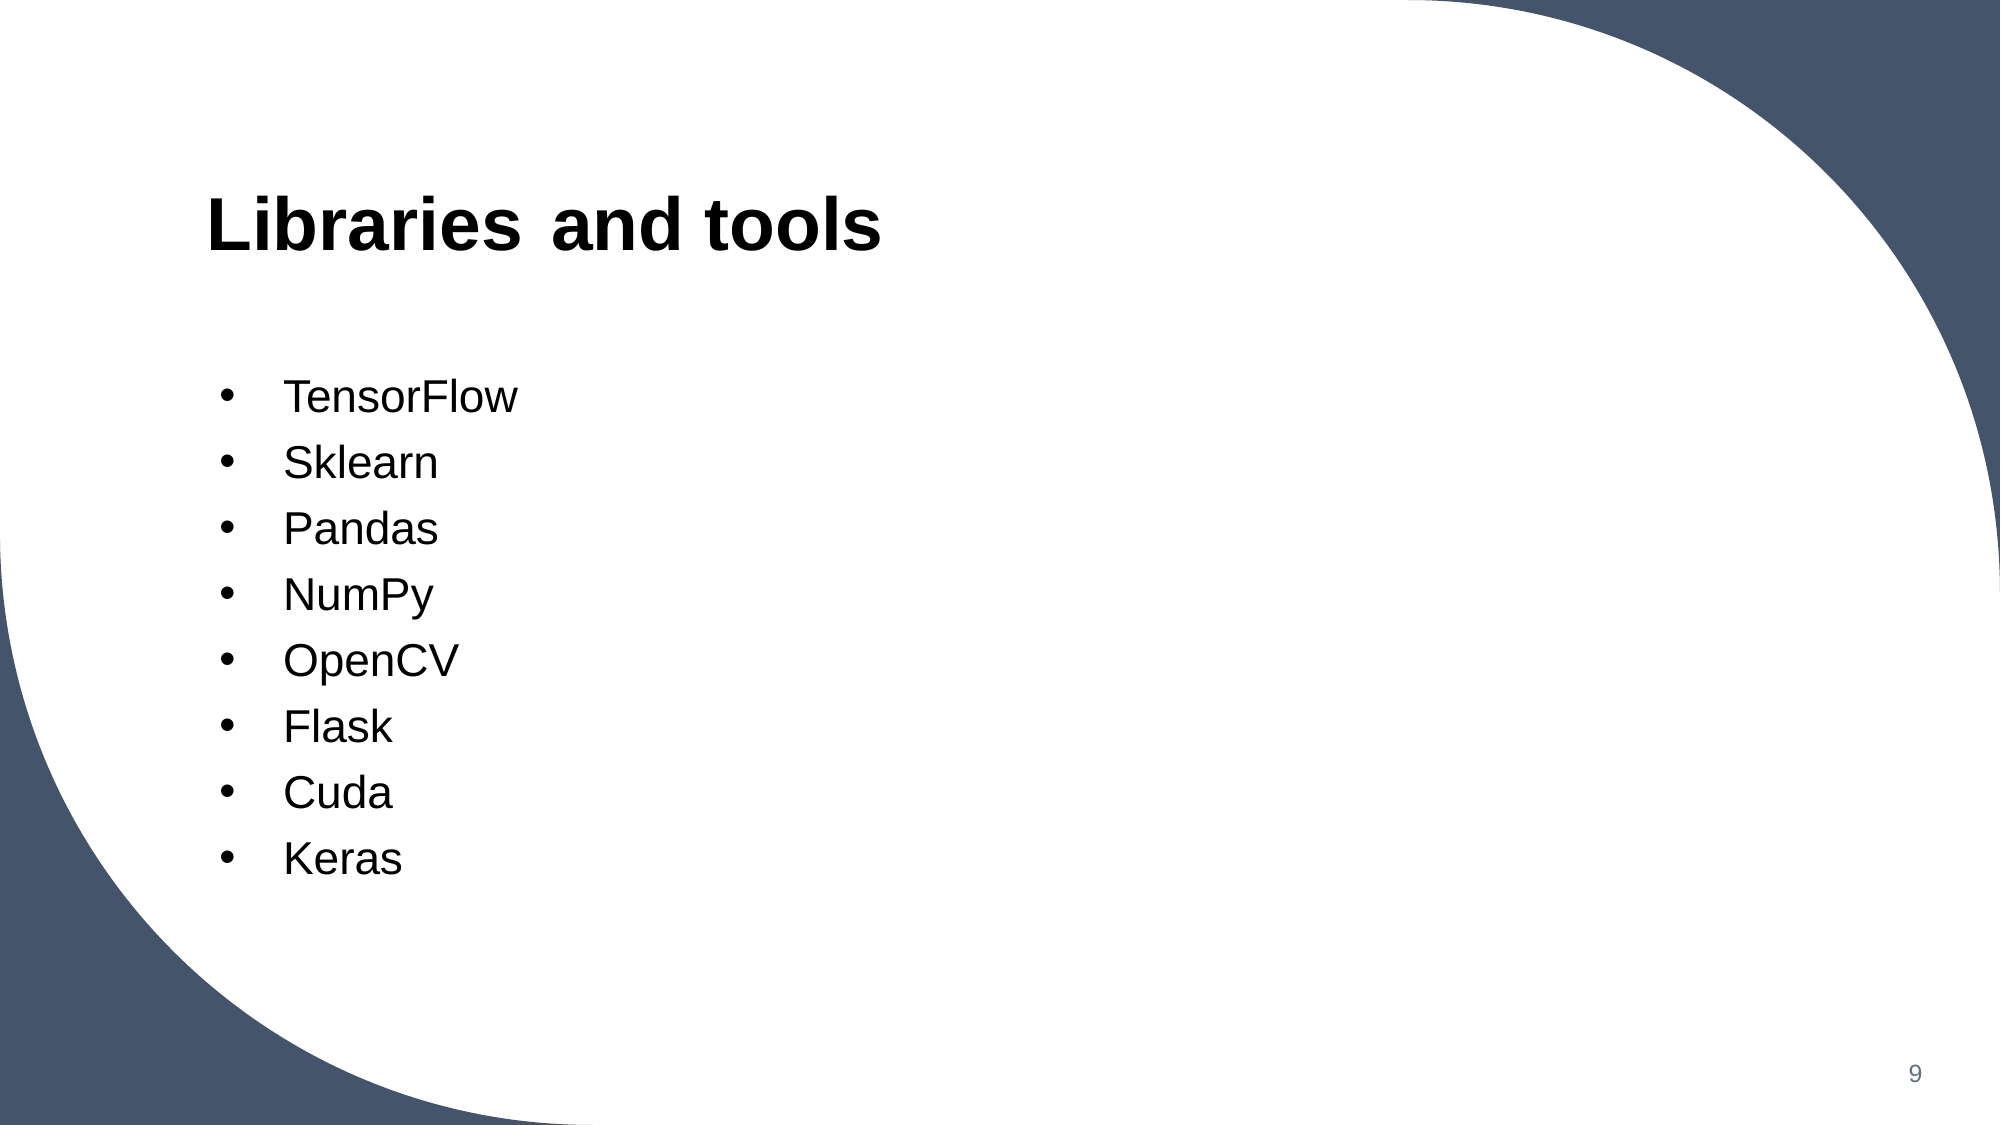

# Libraries and tools

TensorFlow
Sklearn
Pandas
NumPy
OpenCV
Flask
Cuda
Keras
9